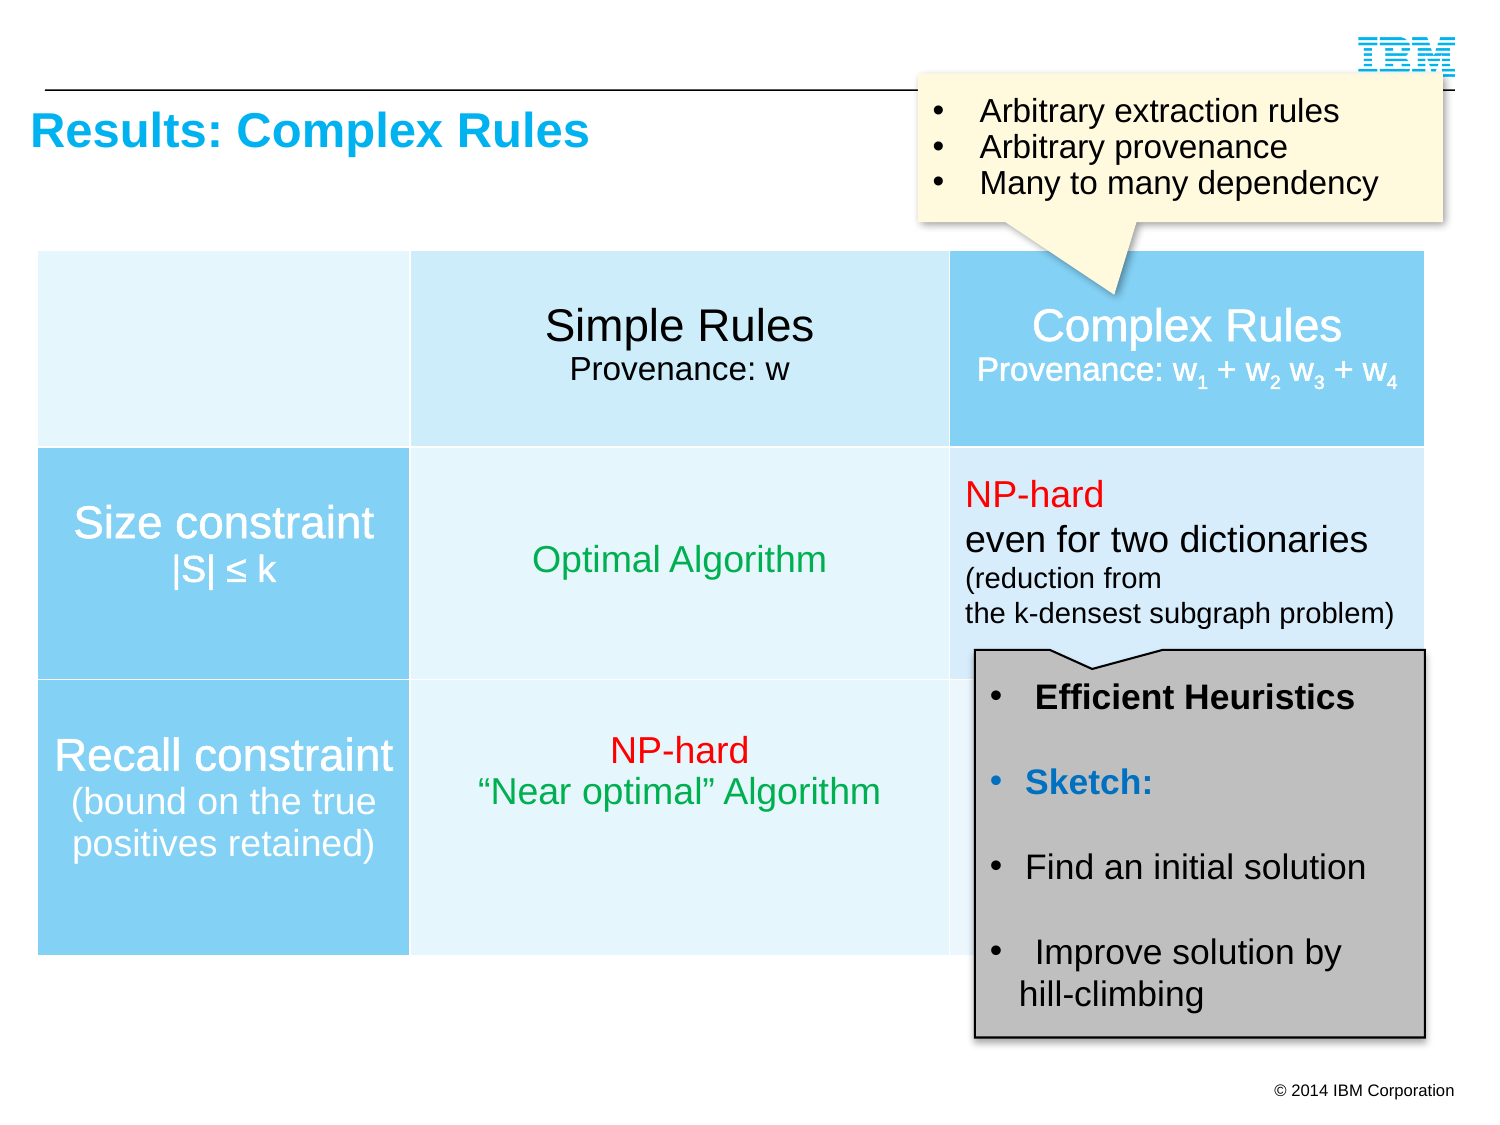

Results: Complex Rules
Arbitrary extraction rules
Arbitrary provenance
Many to many dependency
|  | Simple Rules Provenance: w | Complex Rules Provenance: w1 + w2 w3 + w4 |
| --- | --- | --- |
| Size constraint |S| ≤ k | Optimal Algorithm |  |
| Recall constraint (bound on the true positives retained) | NP-hard “Near optimal” Algorithm |  |
NP-hard
even for two dictionaries
(reduction from
the k-densest subgraph problem)

 Efficient Heuristics

Sketch:

Find an initial solution

 Improve solution by
   hill-climbing
88